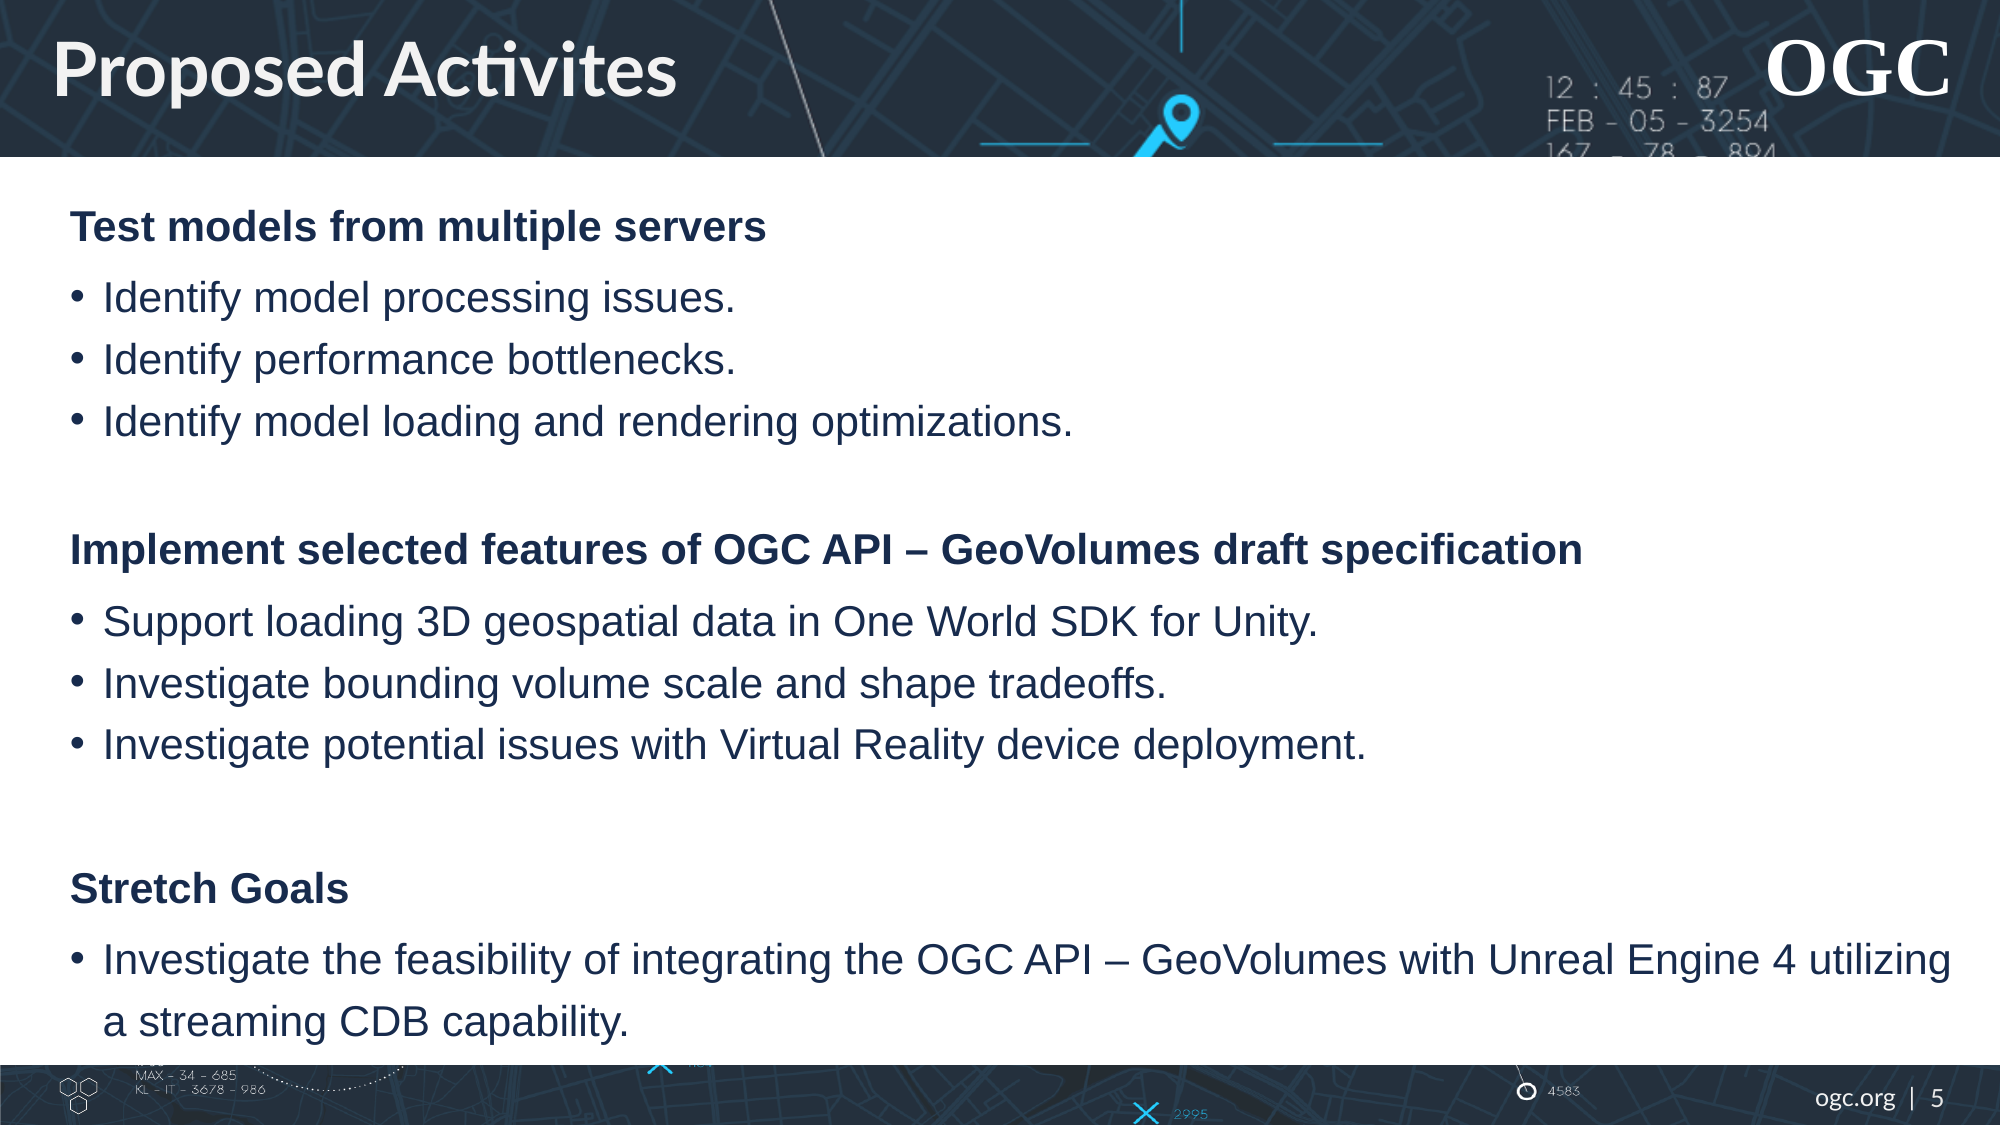

# Proposed Activites
Test models from multiple servers
Identify model processing issues.
Identify performance bottlenecks.
Identify model loading and rendering optimizations.

Implement selected features of OGC API – GeoVolumes draft specification
Support loading 3D geospatial data in One World SDK for Unity.
Investigate bounding volume scale and shape tradeoffs.
Investigate potential issues with Virtual Reality device deployment.

Stretch Goals
Investigate the feasibility of integrating the OGC API – GeoVolumes with Unreal Engine 4 utilizing a streaming CDB capability.

5